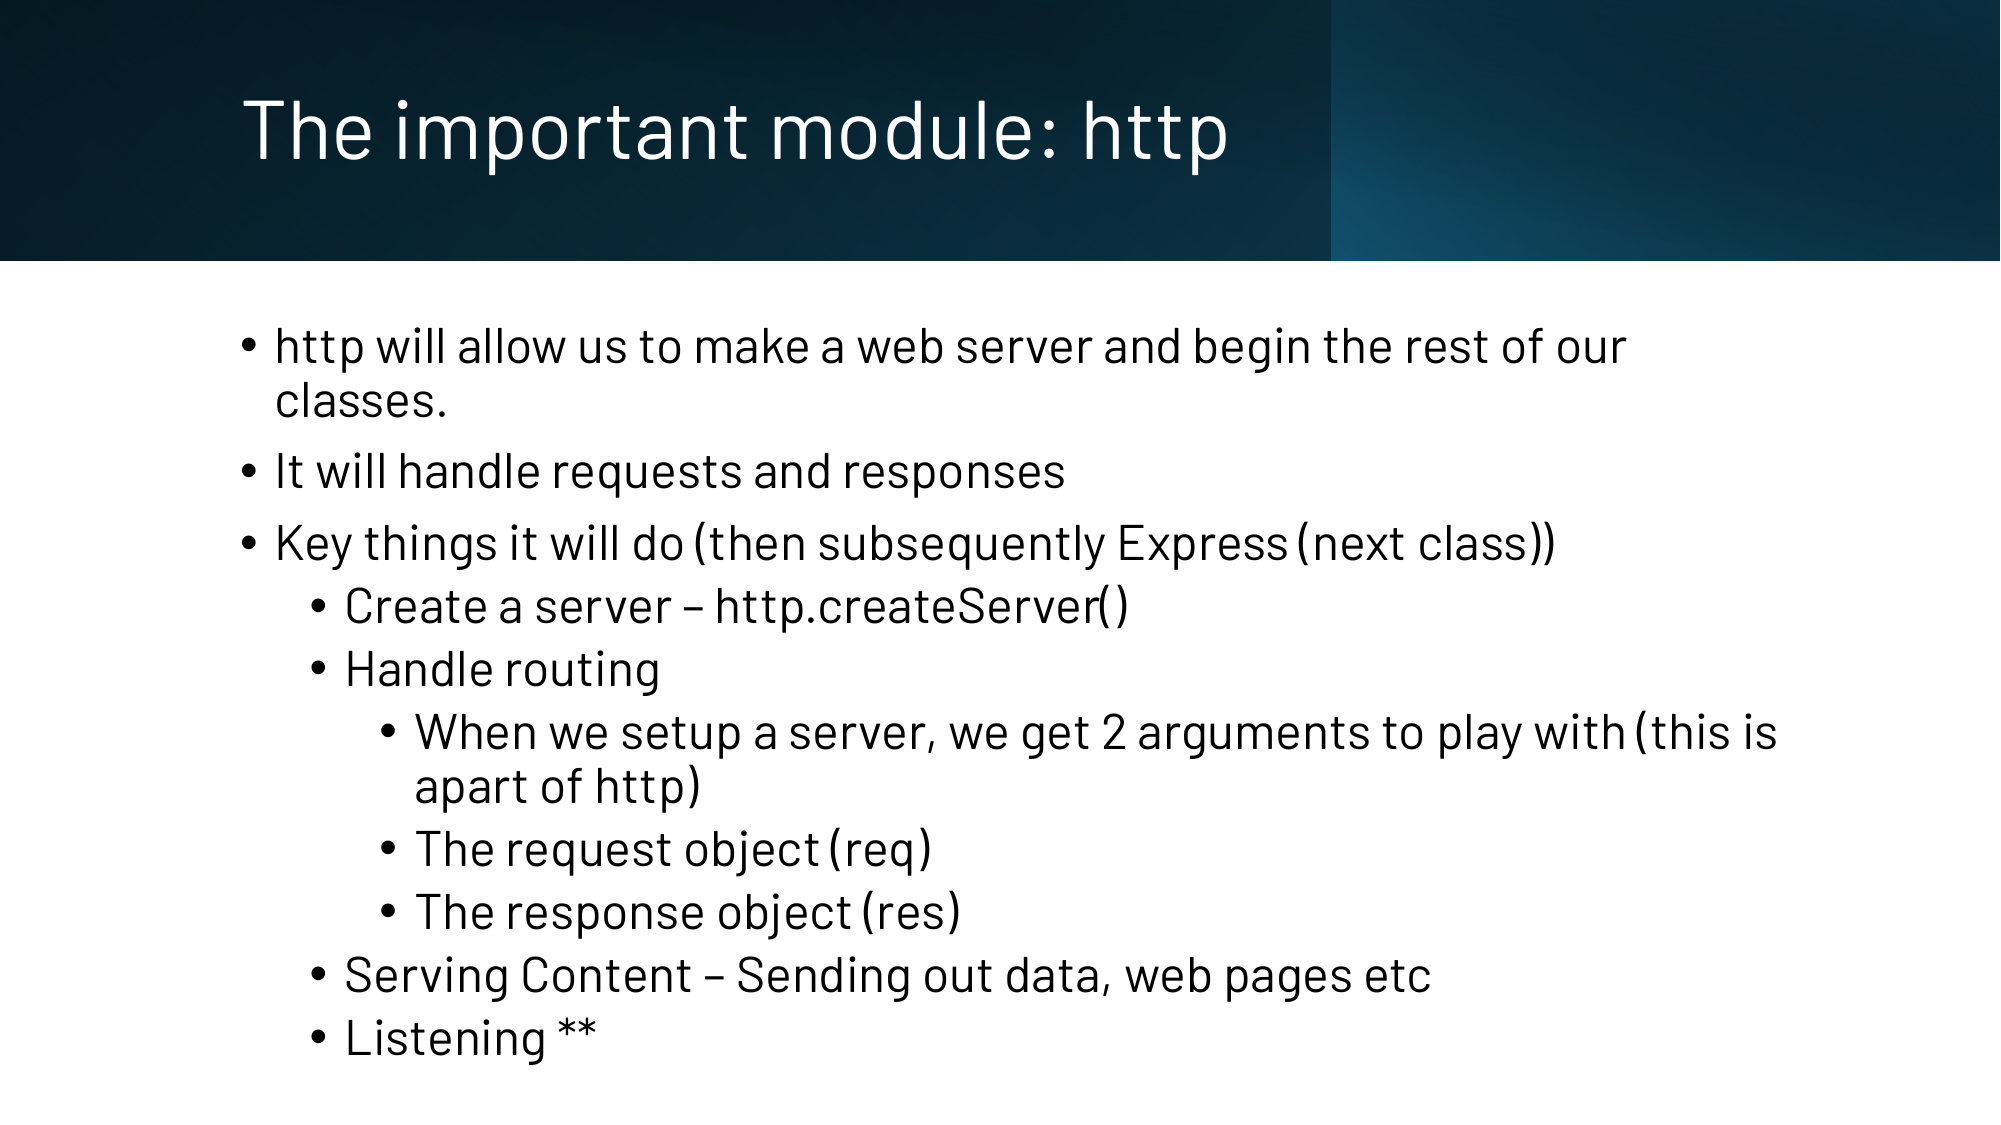

# The important module: http
http will allow us to make a web server and begin the rest of our classes.
It will handle requests and responses
Key things it will do (then subsequently Express (next class))
Create a server – http.createServer()
Handle routing
When we setup a server, we get 2 arguments to play with (this is apart of http)
The request object (req)
The response object (res)
Serving Content – Sending out data, web pages etc
Listening **